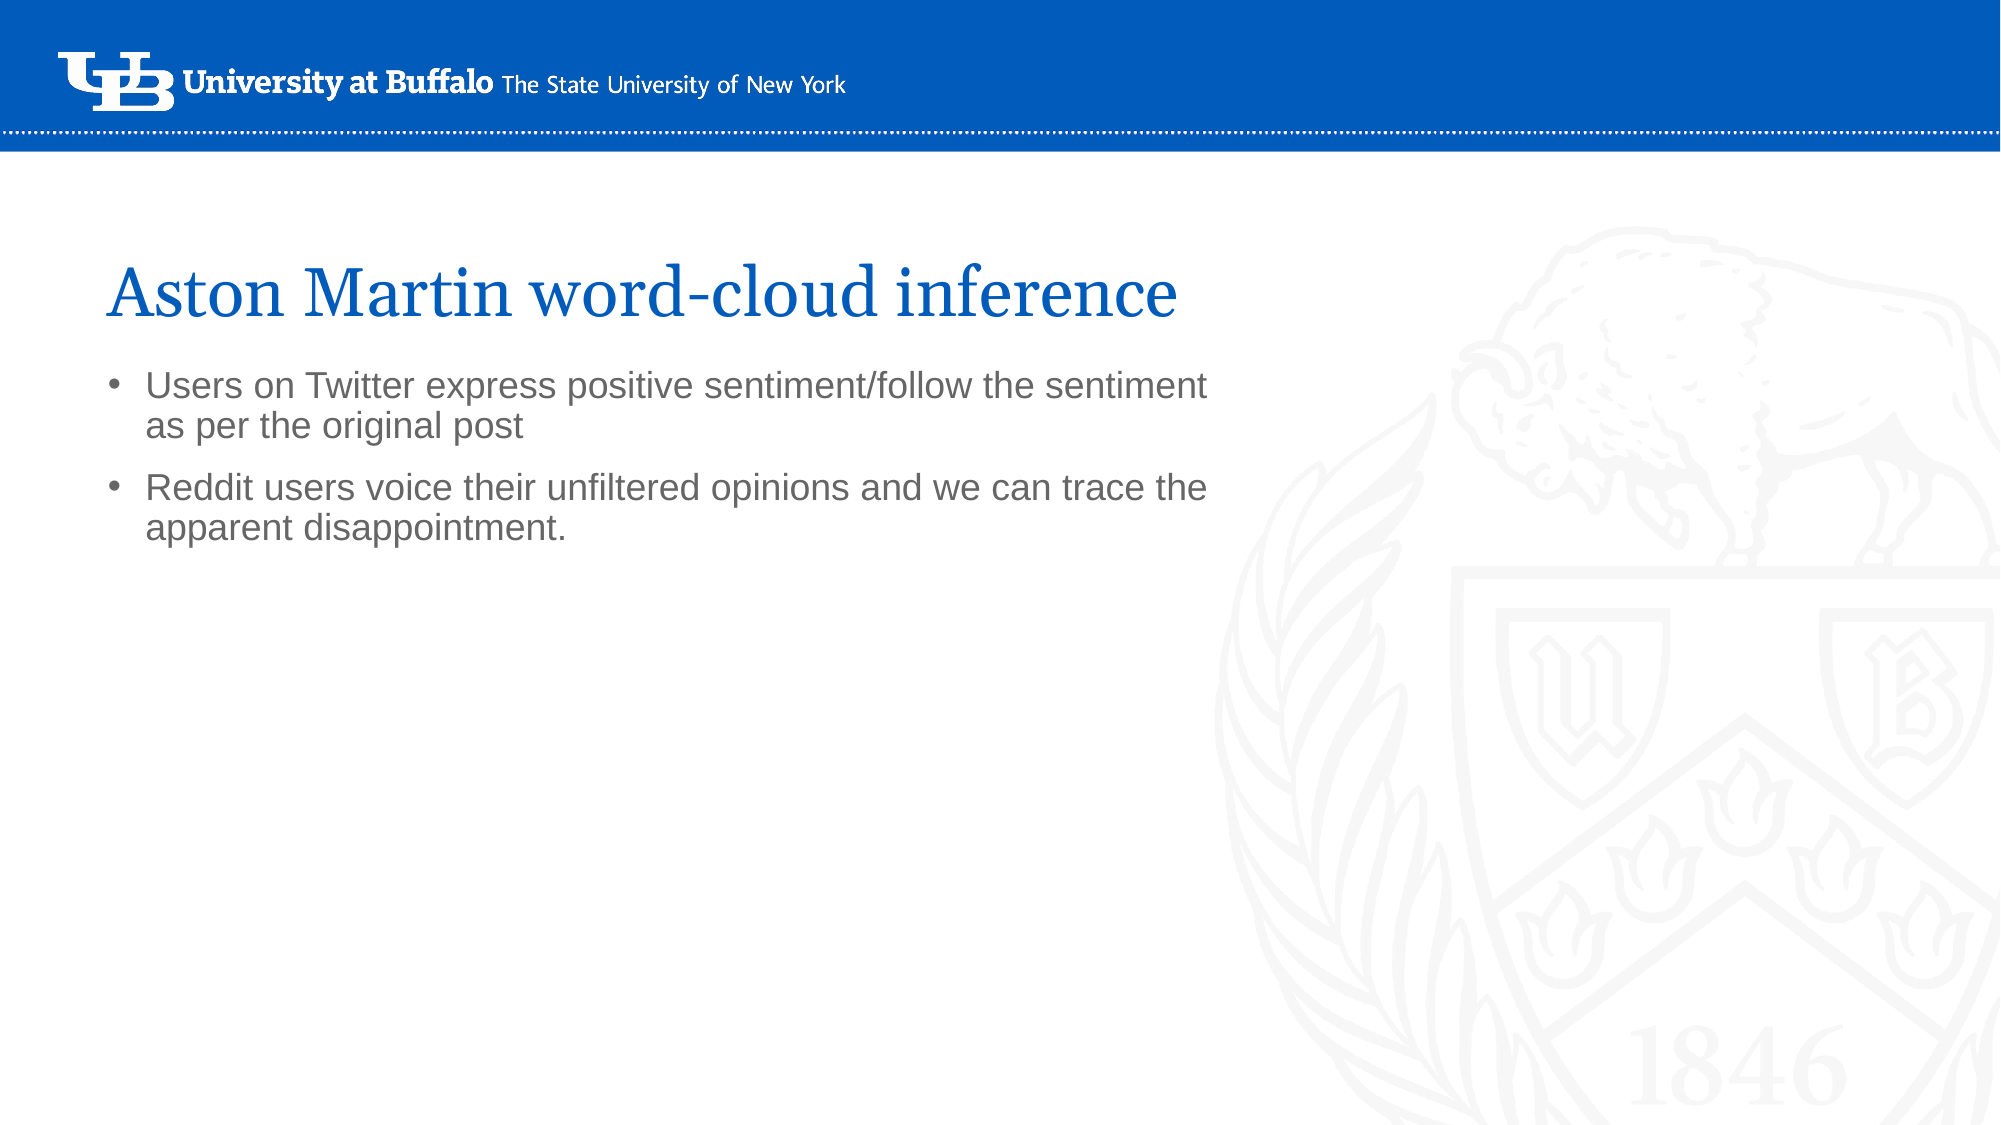

# Aston Martin word-cloud inference
Users on Twitter express positive sentiment/follow the sentiment as per the original post
Reddit users voice their unfiltered opinions and we can trace the apparent disappointment.